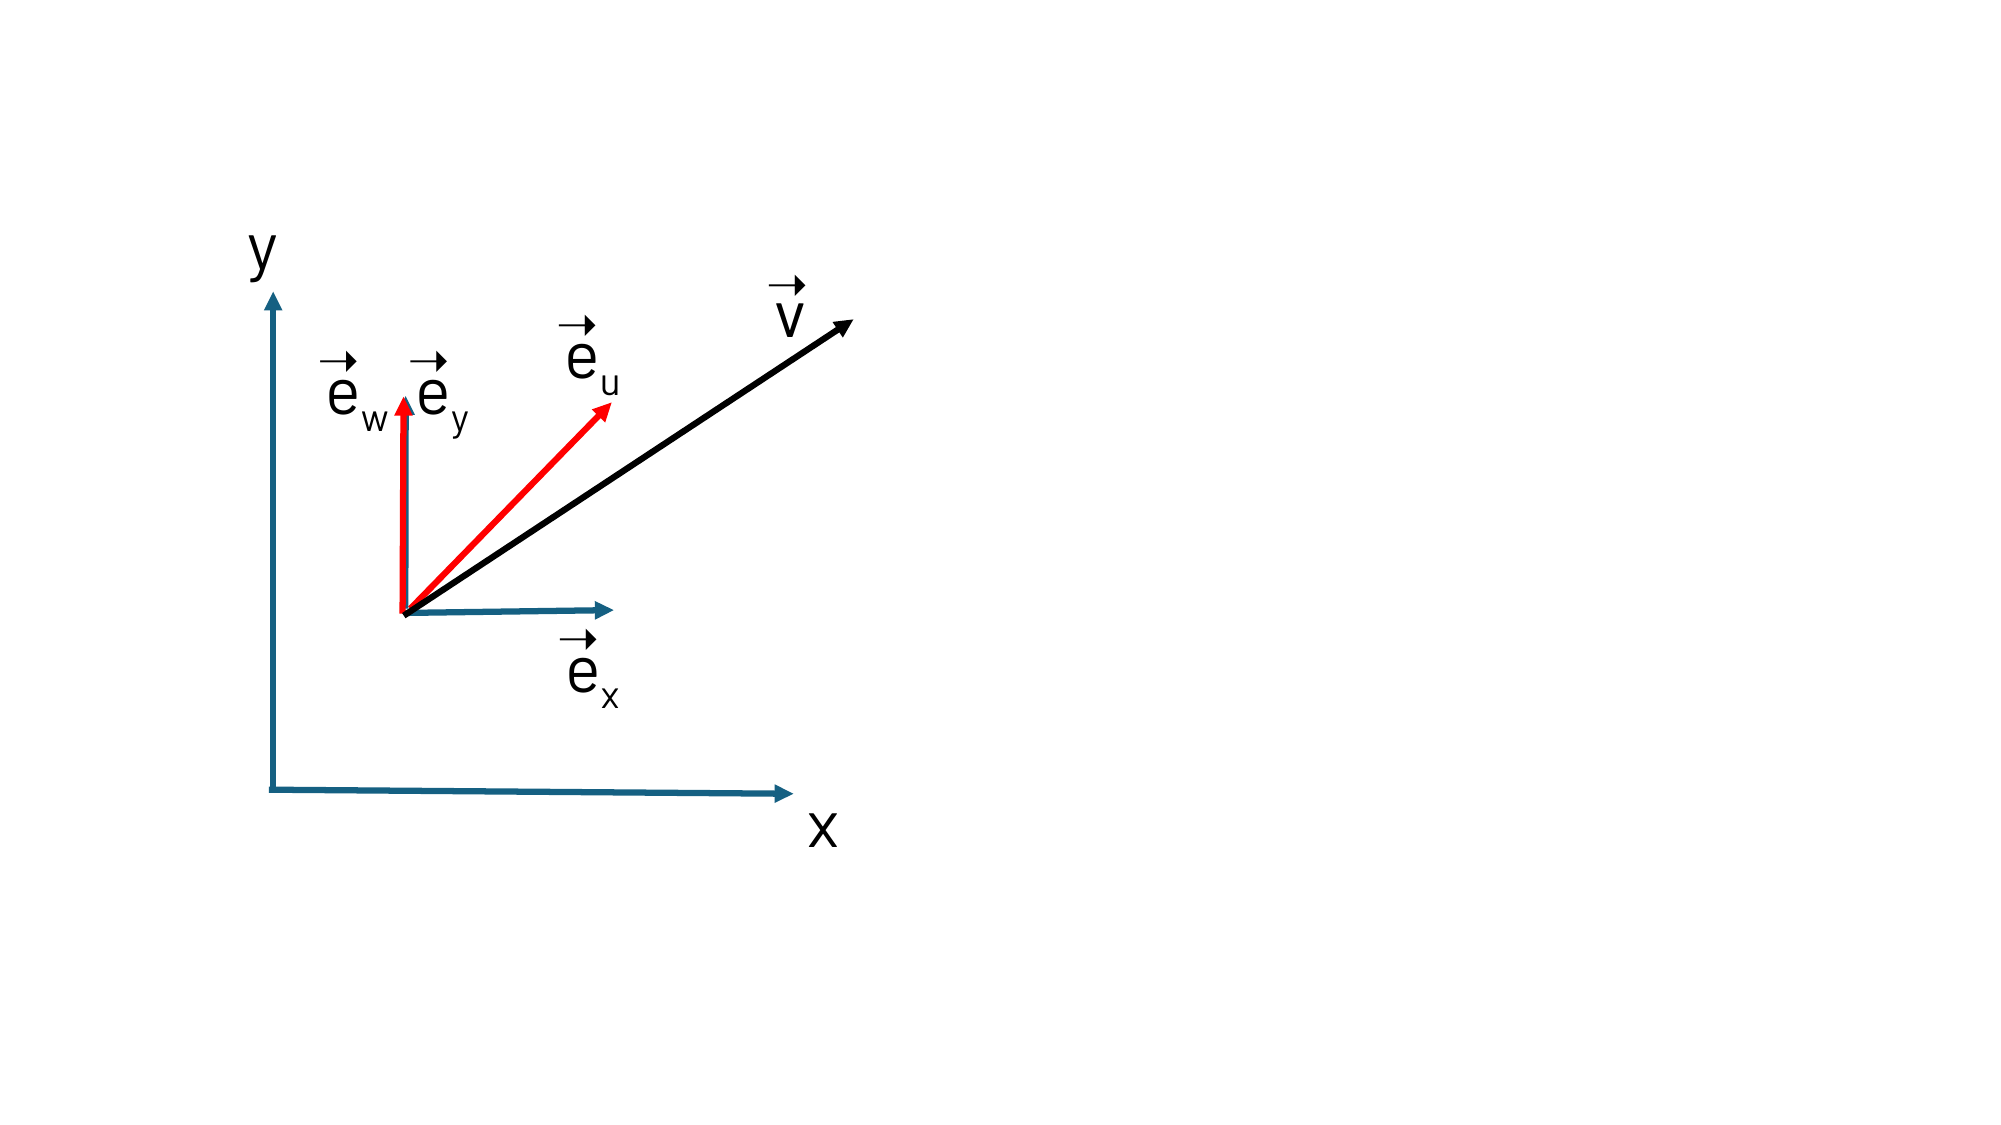

y
➝
v
➝
eu
➝
ew
➝
ey
➝
ex
x